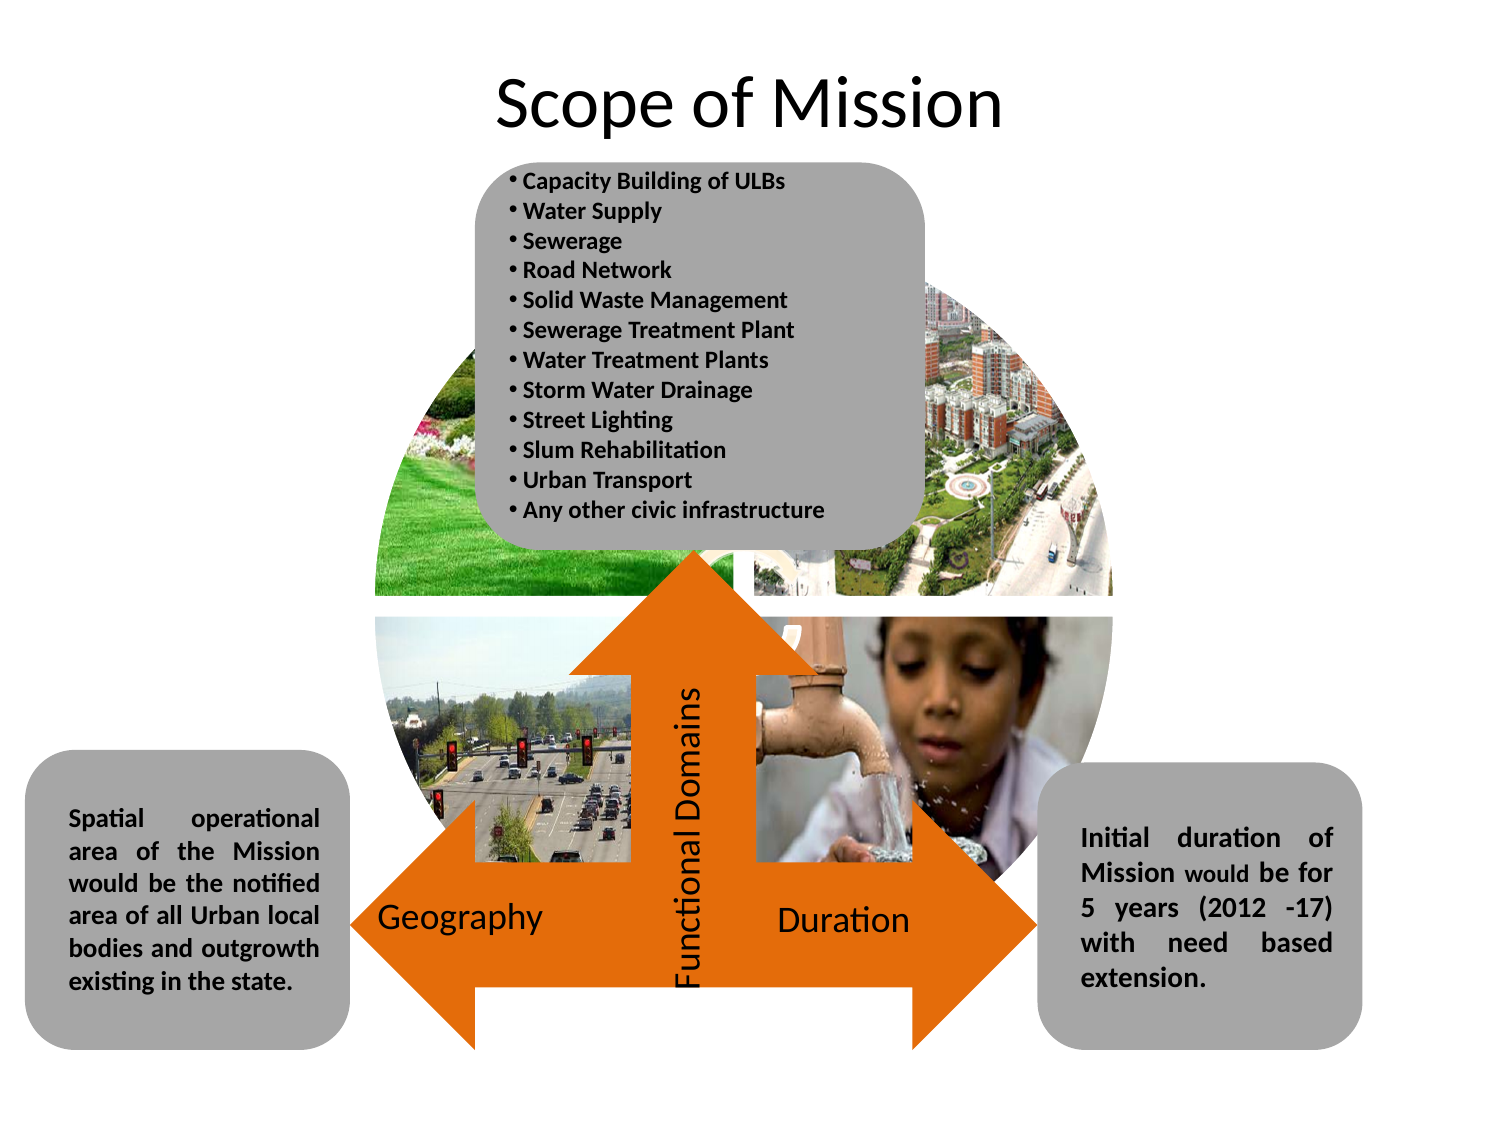

# Scope of Mission
Capacity Building of ULBs
Water Supply
Sewerage
Road Network
Solid Waste Management
Sewerage Treatment Plant
Water Treatment Plants
Storm Water Drainage
Street Lighting
Slum Rehabilitation
Urban Transport
Any other civic infrastructure

Functional Domains

Spatial operational area of the Mission would be the notified area of all Urban local bodies and outgrowth existing in the state.

Initial duration of Mission would be for 5 years (2012 -17) with need based extension.

Geography
Duration